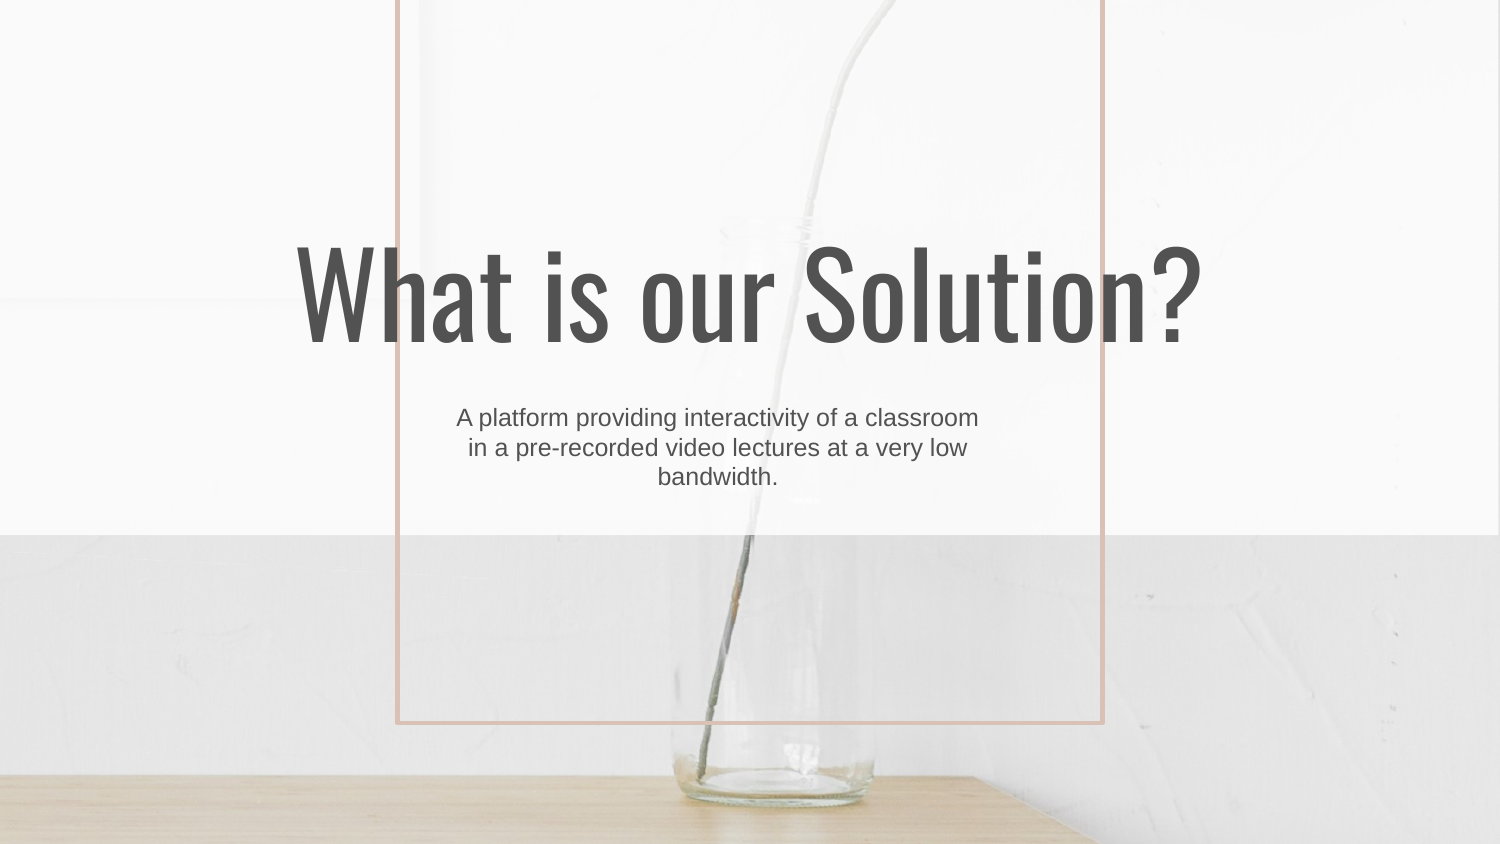

# What is our Solution?

A platform providing interactivity of a classroom in a pre-recorded video lectures at a very low bandwidth.